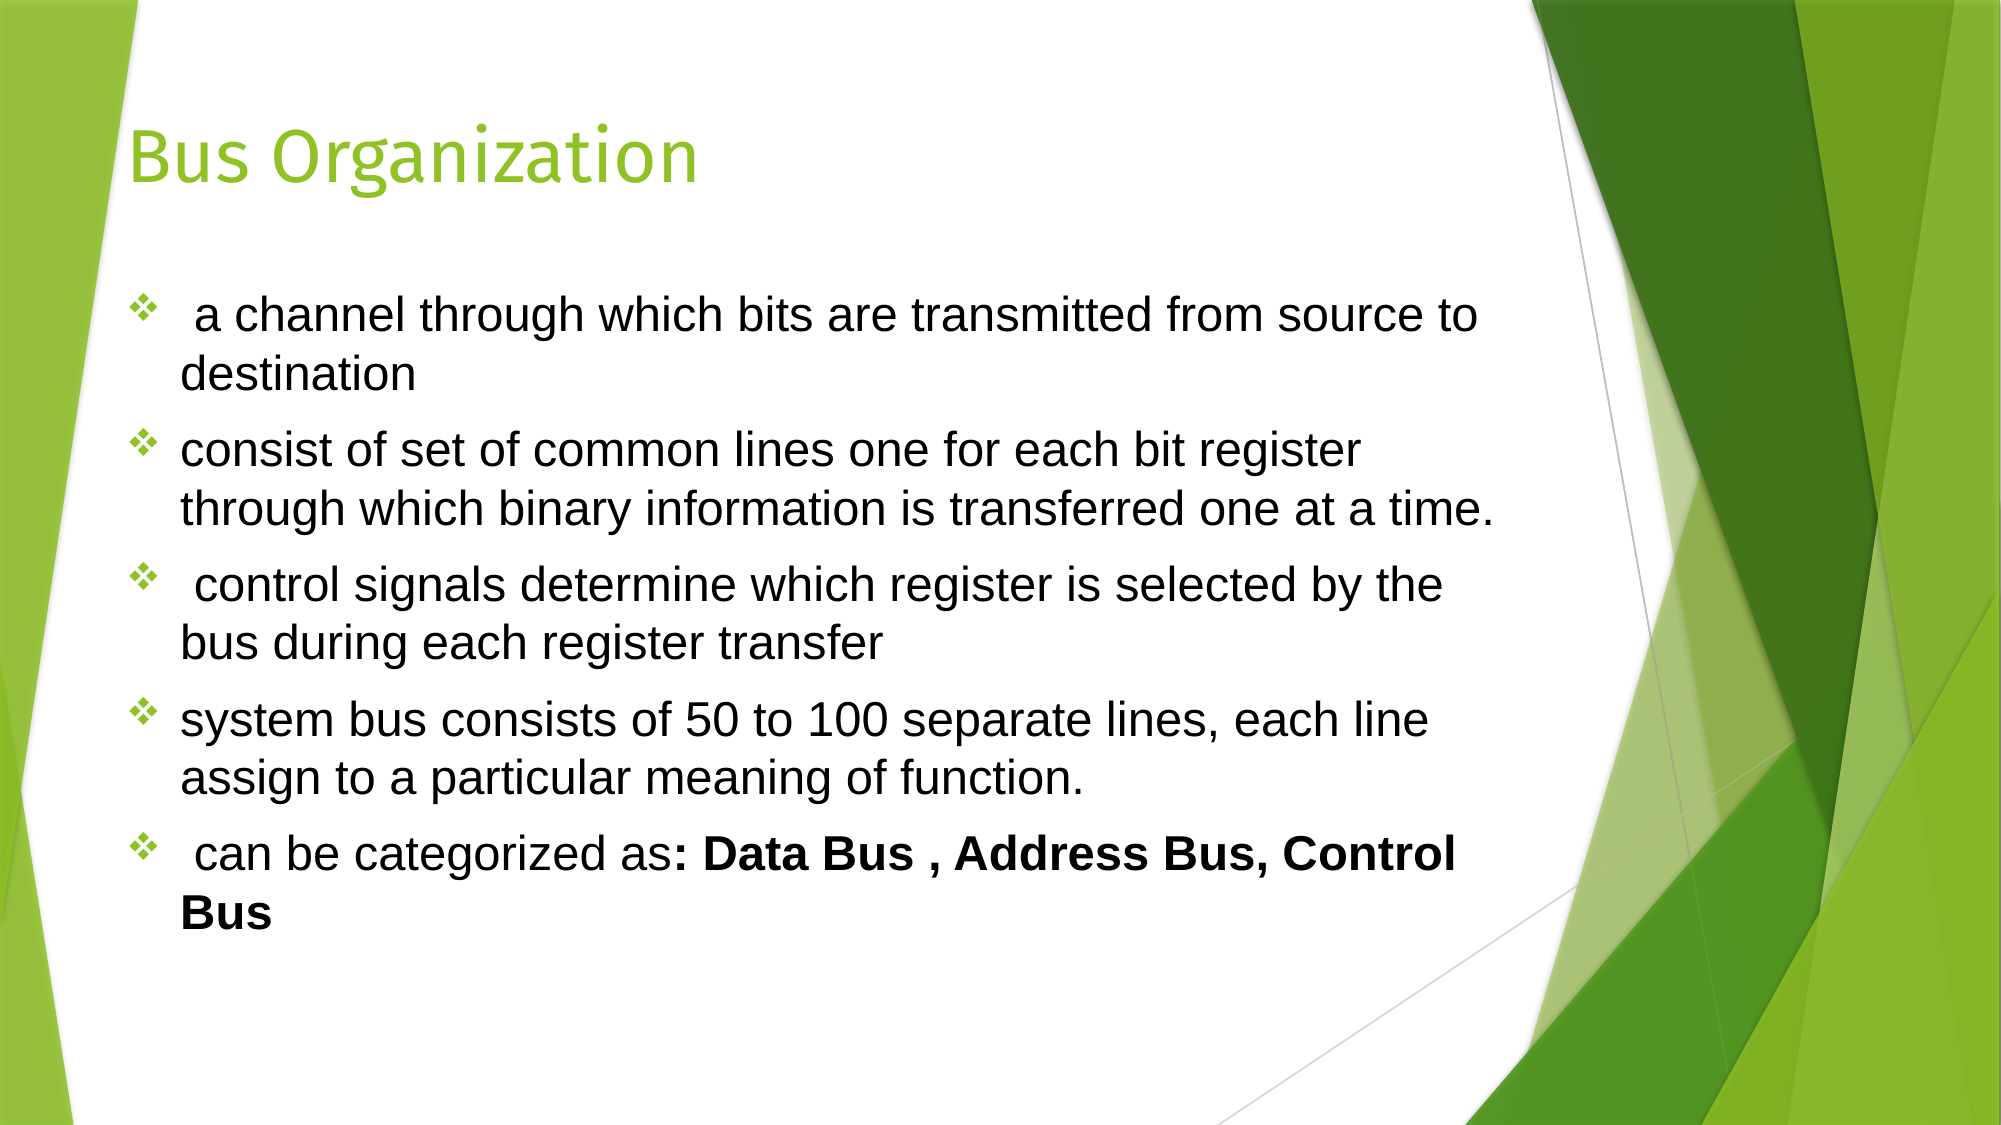

# Bus Organization

 a channel through which bits are transmitted from source to destination
consist of set of common lines one for each bit register through which binary information is transferred one at a time.
 control signals determine which register is selected by the bus during each register transfer
system bus consists of 50 to 100 separate lines, each line assign to a particular meaning of function.
 can be categorized as: Data Bus , Address Bus, Control Bus